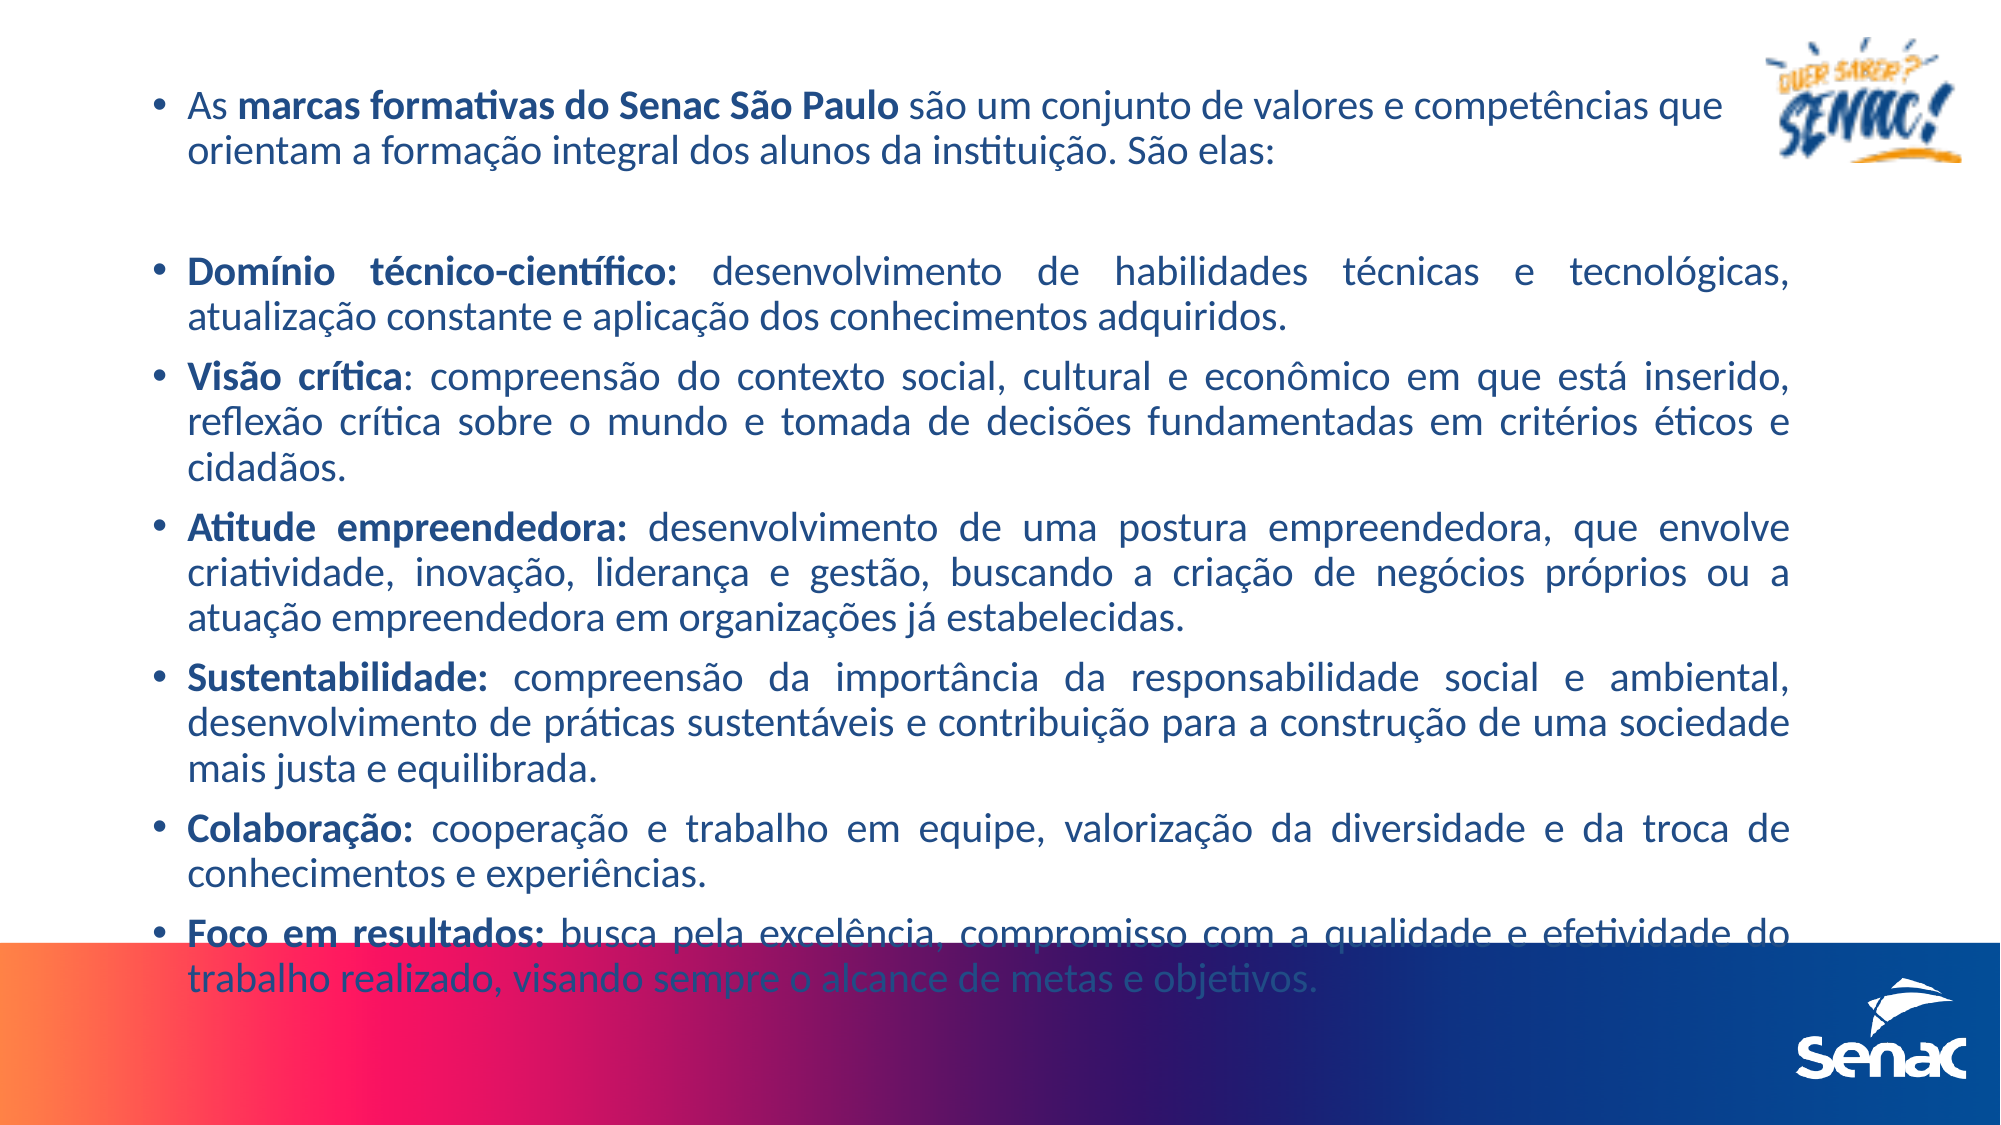

As marcas formativas do Senac São Paulo são um conjunto de valores e competências que orientam a formação integral dos alunos da instituição. São elas:

Domínio técnico-científico: desenvolvimento de habilidades técnicas e tecnológicas, atualização constante e aplicação dos conhecimentos adquiridos.
Visão crítica: compreensão do contexto social, cultural e econômico em que está inserido, reflexão crítica sobre o mundo e tomada de decisões fundamentadas em critérios éticos e cidadãos.
Atitude empreendedora: desenvolvimento de uma postura empreendedora, que envolve criatividade, inovação, liderança e gestão, buscando a criação de negócios próprios ou a atuação empreendedora em organizações já estabelecidas.
Sustentabilidade: compreensão da importância da responsabilidade social e ambiental, desenvolvimento de práticas sustentáveis e contribuição para a construção de uma sociedade mais justa e equilibrada.
Colaboração: cooperação e trabalho em equipe, valorização da diversidade e da troca de conhecimentos e experiências.
Foco em resultados: busca pela excelência, compromisso com a qualidade e efetividade do trabalho realizado, visando sempre o alcance de metas e objetivos.